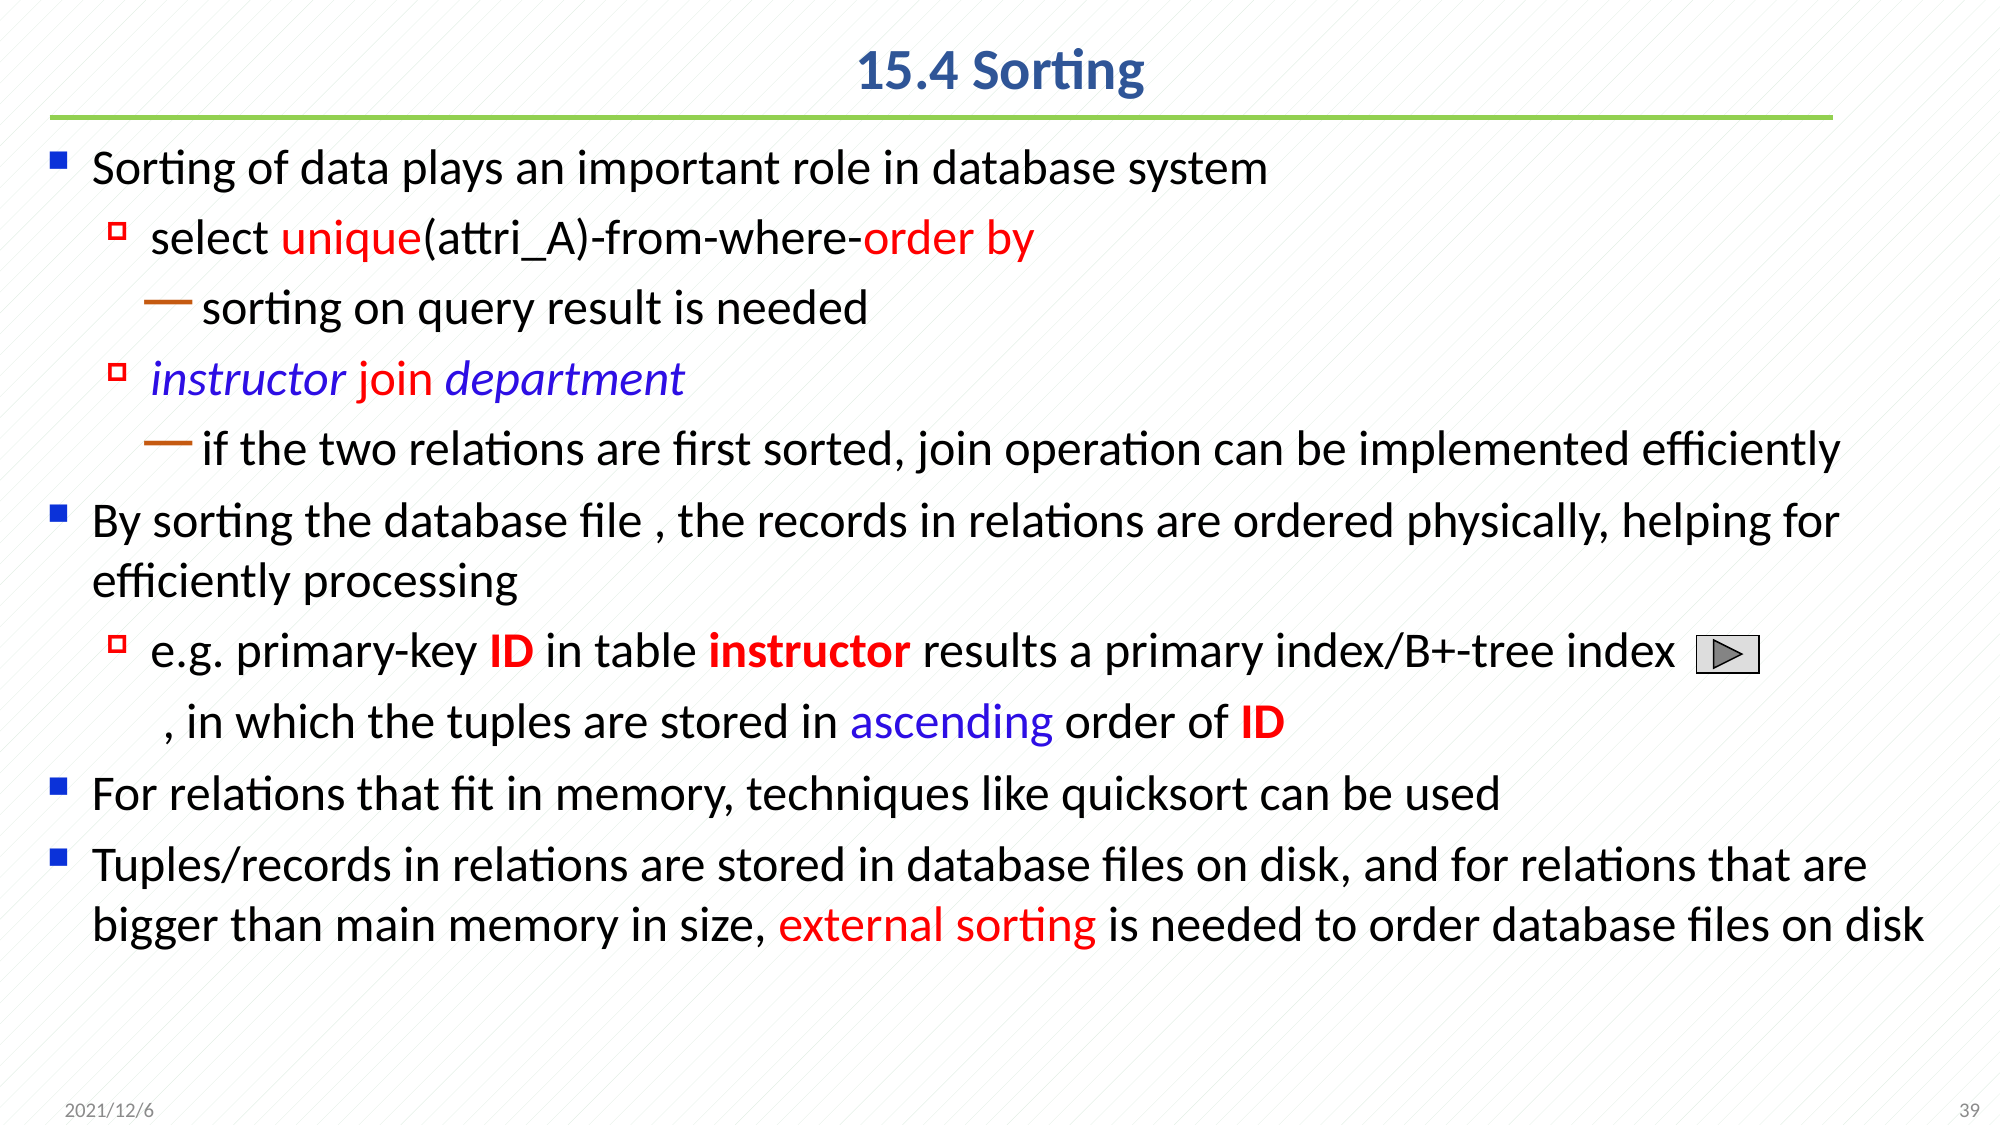

# 15.4 Sorting
Sorting of data plays an important role in database system
select unique(attri_A)-from-where-order by
sorting on query result is needed
instructor join department
if the two relations are first sorted, join operation can be implemented efficiently
By sorting the database file , the records in relations are ordered physically, helping for efficiently processing
e.g. primary-key ID in table instructor results a primary index/B+-tree index
     , in which the tuples are stored in ascending order of ID
For relations that fit in memory, techniques like quicksort can be used
Tuples/records in relations are stored in database files on disk, and for relations that are bigger than main memory in size, external sorting is needed to order database files on disk

39
2021/12/6